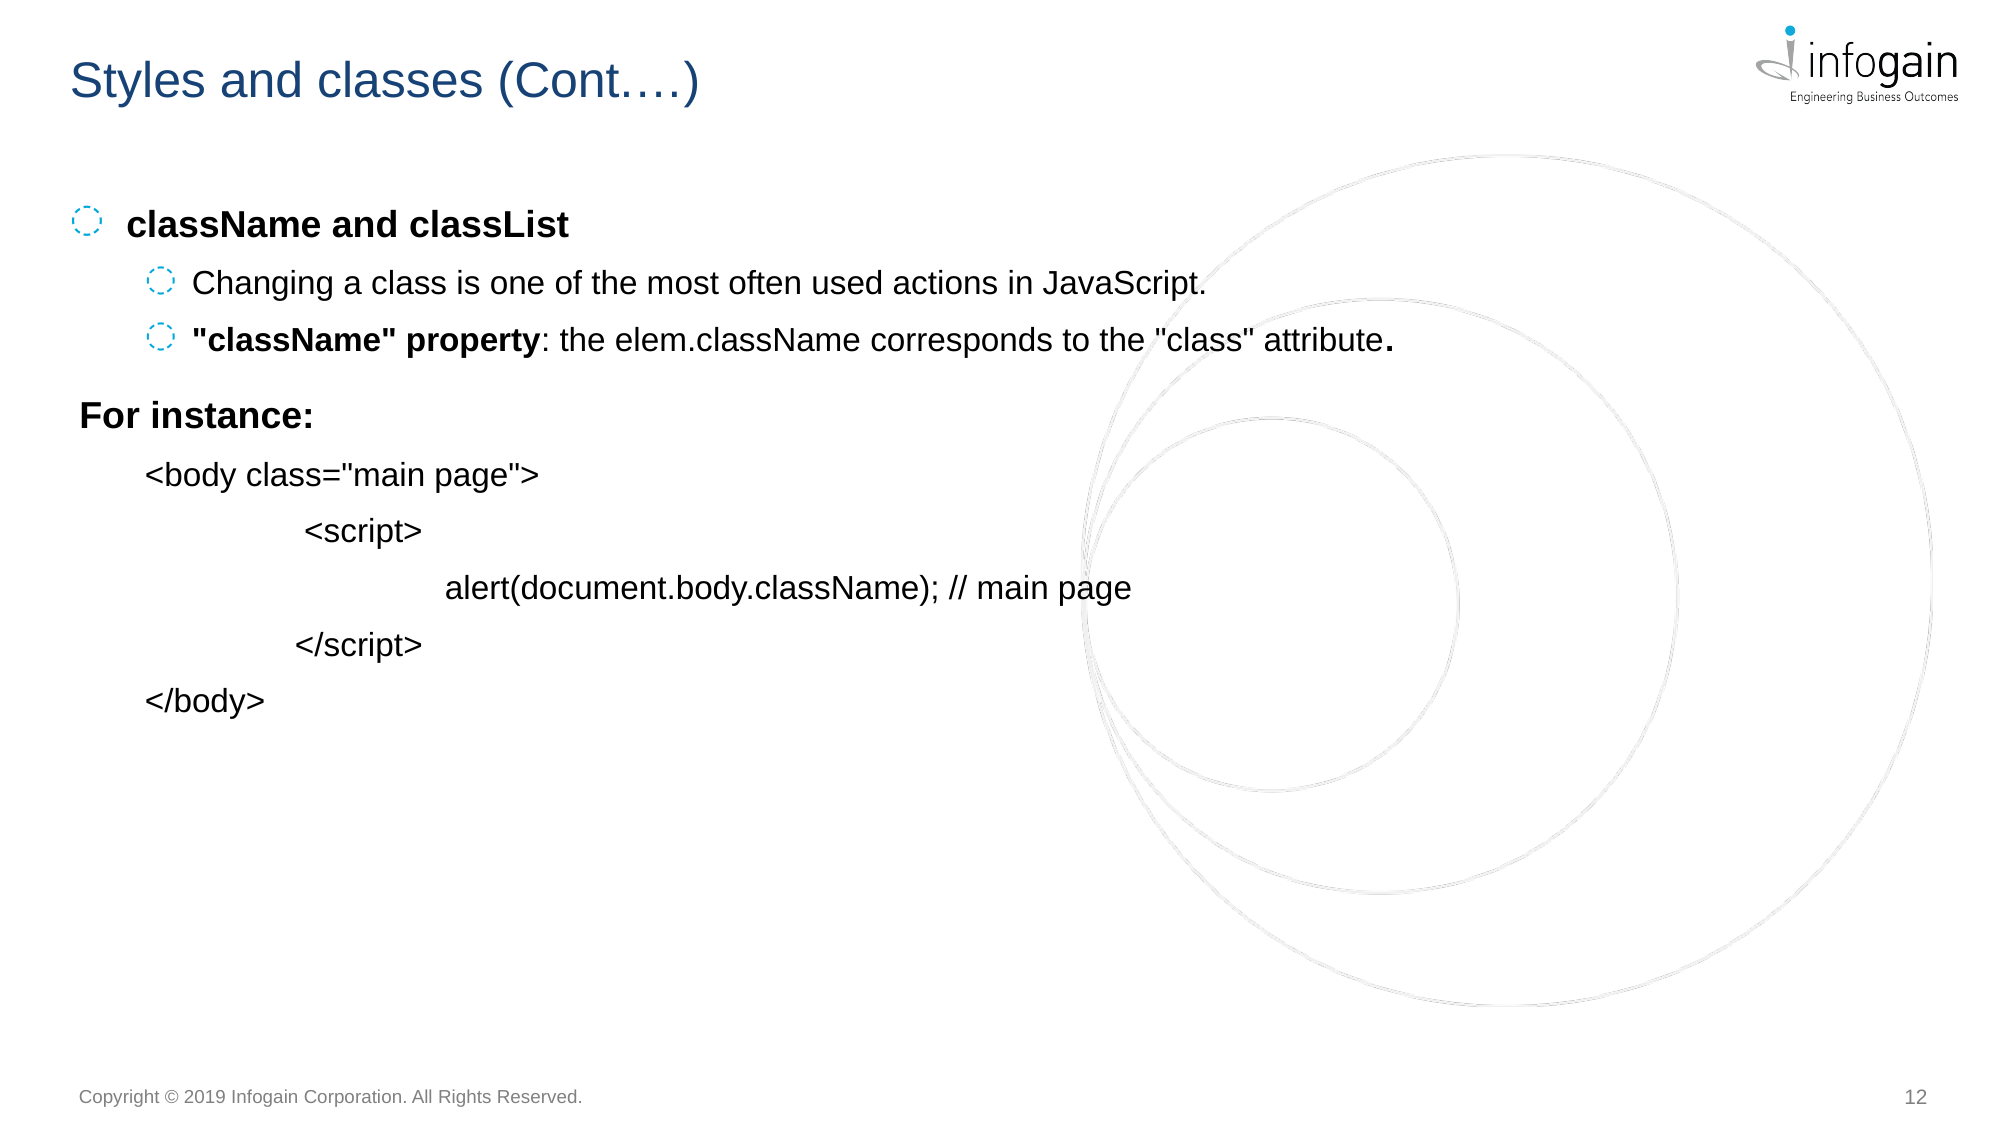

Styles and classes (Cont.…)
className and classList
Changing a class is one of the most often used actions in JavaScript.
"className" property: the elem.className corresponds to the "class" attribute.
For instance:
<body class="main page">
	 <script>
    		alert(document.body.className); // main page
  	</script>
</body>